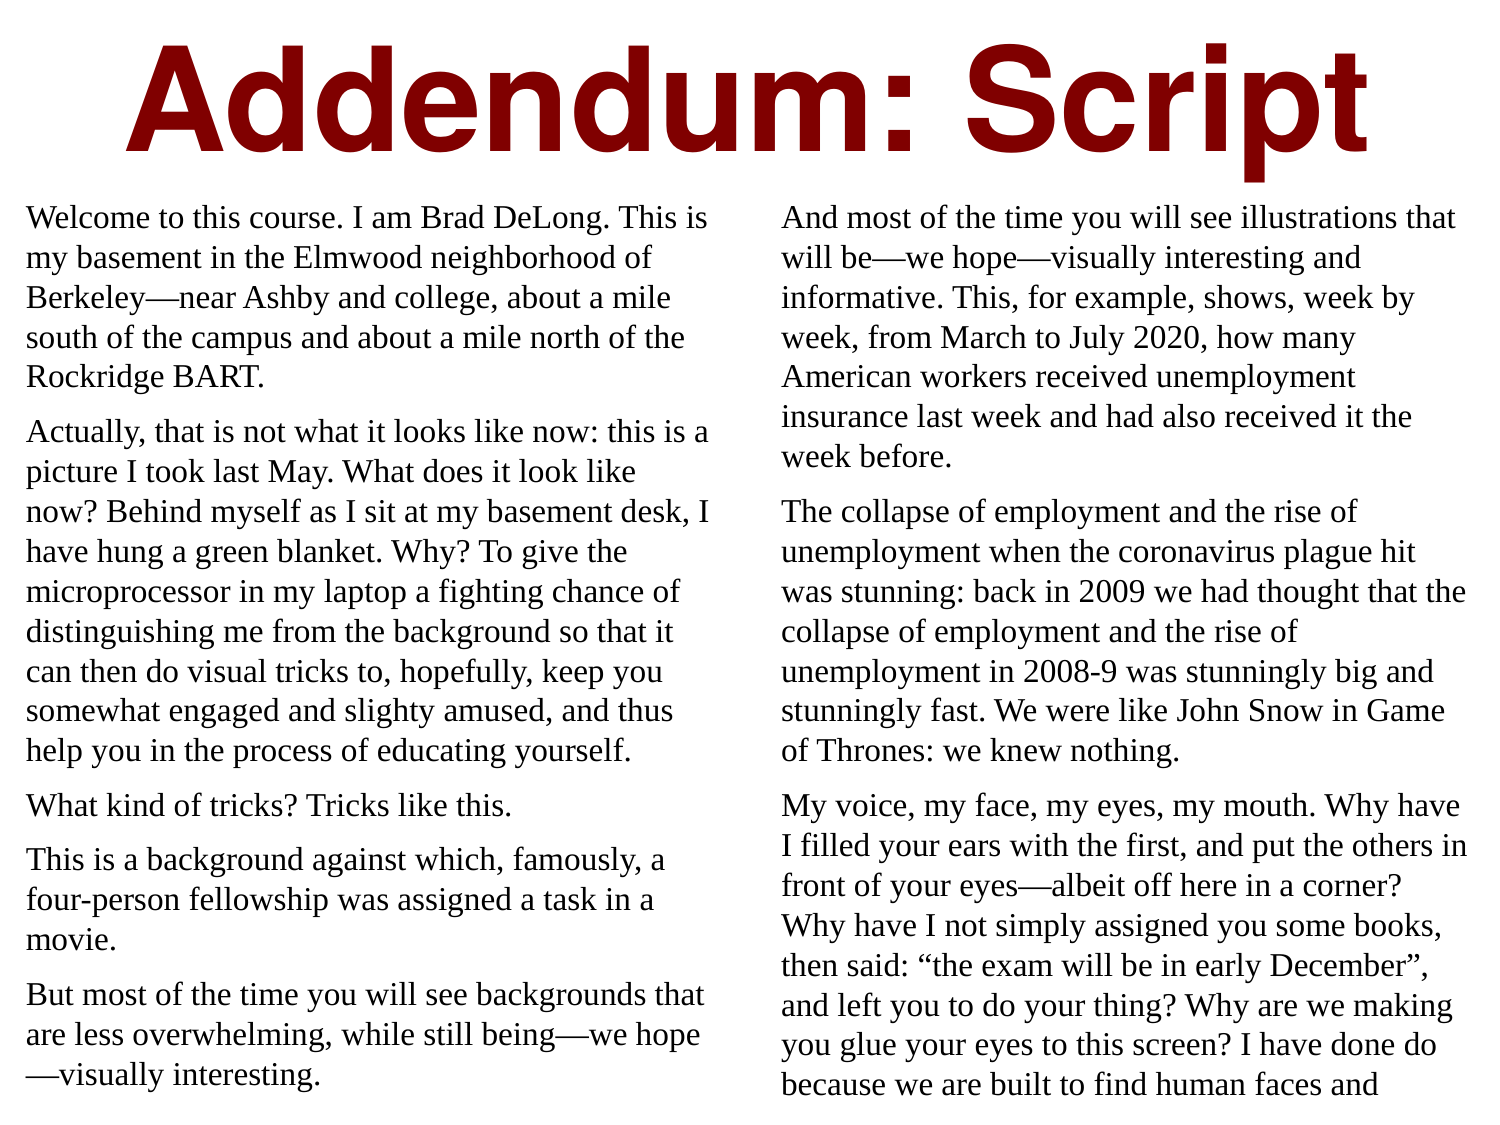

Addendum: Script
Welcome to this course. I am Brad DeLong. This is my basement in the Elmwood neighborhood of Berkeley—near Ashby and college, about a mile south of the campus and about a mile north of the Rockridge BART.
Actually, that is not what it looks like now: this is a picture I took last May. What does it look like now? Behind myself as I sit at my basement desk, I have hung a green blanket. Why? To give the microprocessor in my laptop a fighting chance of distinguishing me from the background so that it can then do visual tricks to, hopefully, keep you somewhat engaged and slighty amused, and thus help you in the process of educating yourself.
What kind of tricks? Tricks like this.
This is a background against which, famously, a four-person fellowship was assigned a task in a movie.
But most of the time you will see backgrounds that are less overwhelming, while still being—we hope—visually interesting.
And most of the time you will see illustrations that will be—we hope—visually interesting and informative. This, for example, shows, week by week, from March to July 2020, how many American workers received unemployment insurance last week and had also received it the week before.
The collapse of employment and the rise of unemployment when the coronavirus plague hit was stunning: back in 2009 we had thought that the collapse of employment and the rise of unemployment in 2008-9 was stunningly big and stunningly fast. We were like John Snow in Game of Thrones: we knew nothing.
My voice, my face, my eyes, my mouth. Why have I filled your ears with the first, and put the others in front of your eyes—albeit off here in a corner? Why have I not simply assigned you some books, then said: “the exam will be in early December”, and left you to do your thing? Why are we making you glue your eyes to this screen? I have done do because we are built to find human faces and